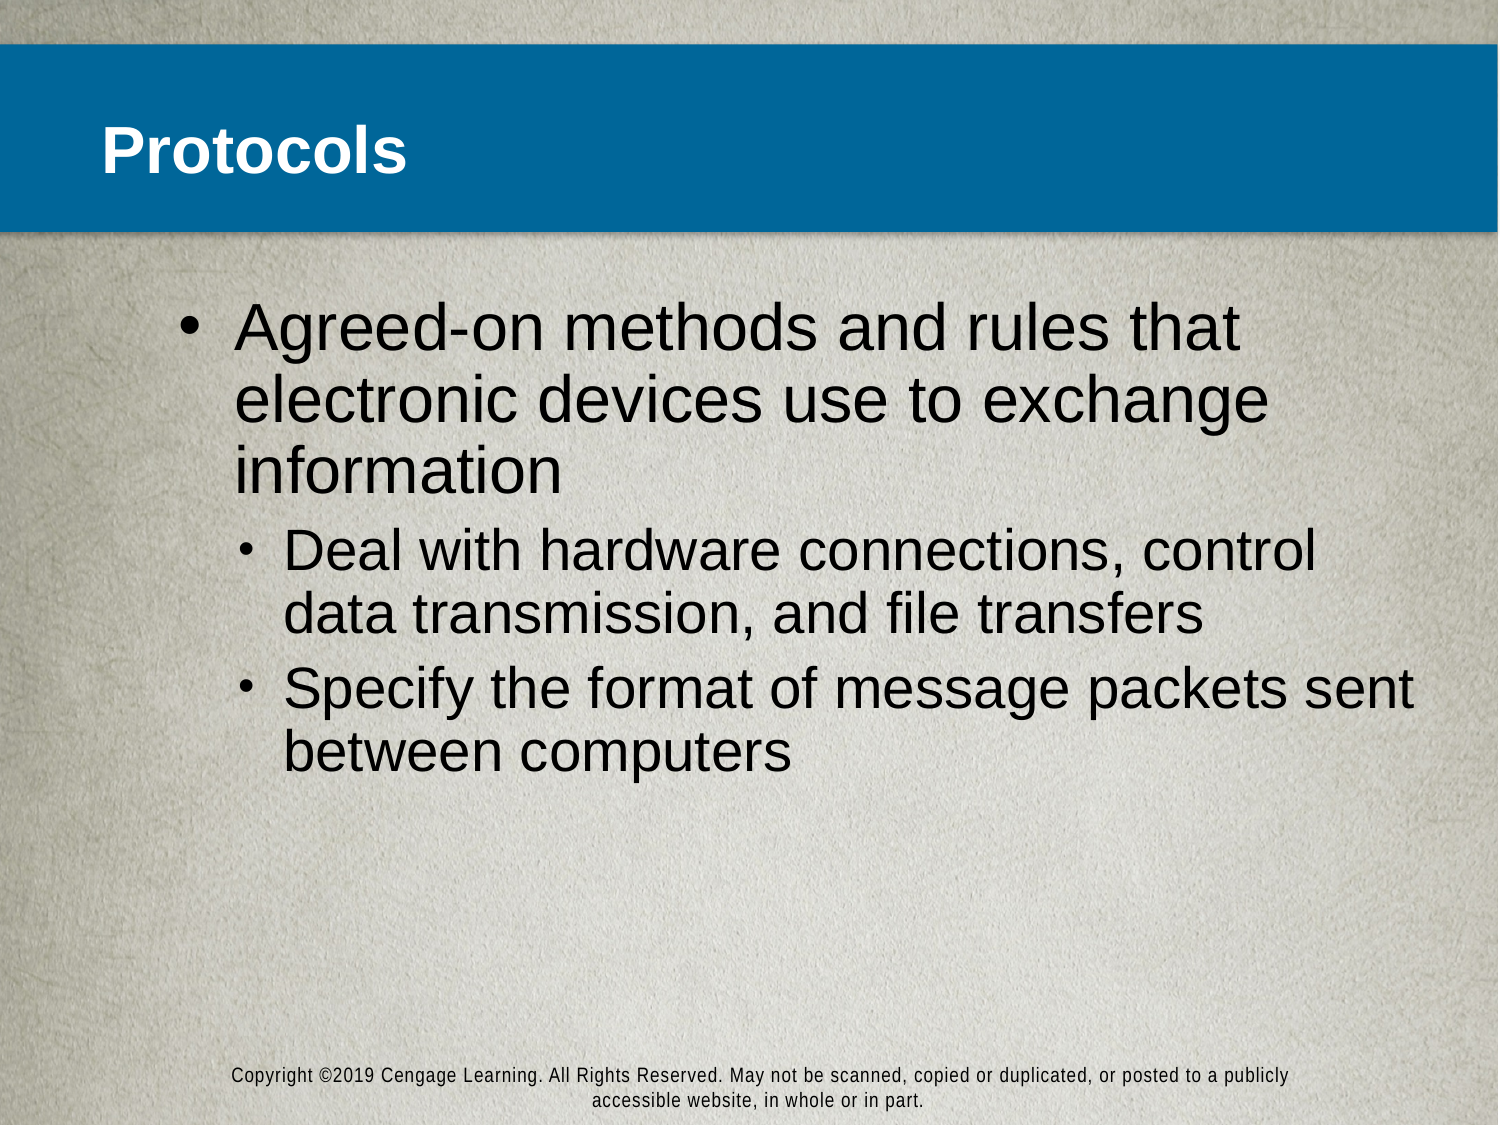

# Protocols
Agreed-on methods and rules that electronic devices use to exchange information
Deal with hardware connections, control data transmission, and file transfers
Specify the format of message packets sent between computers